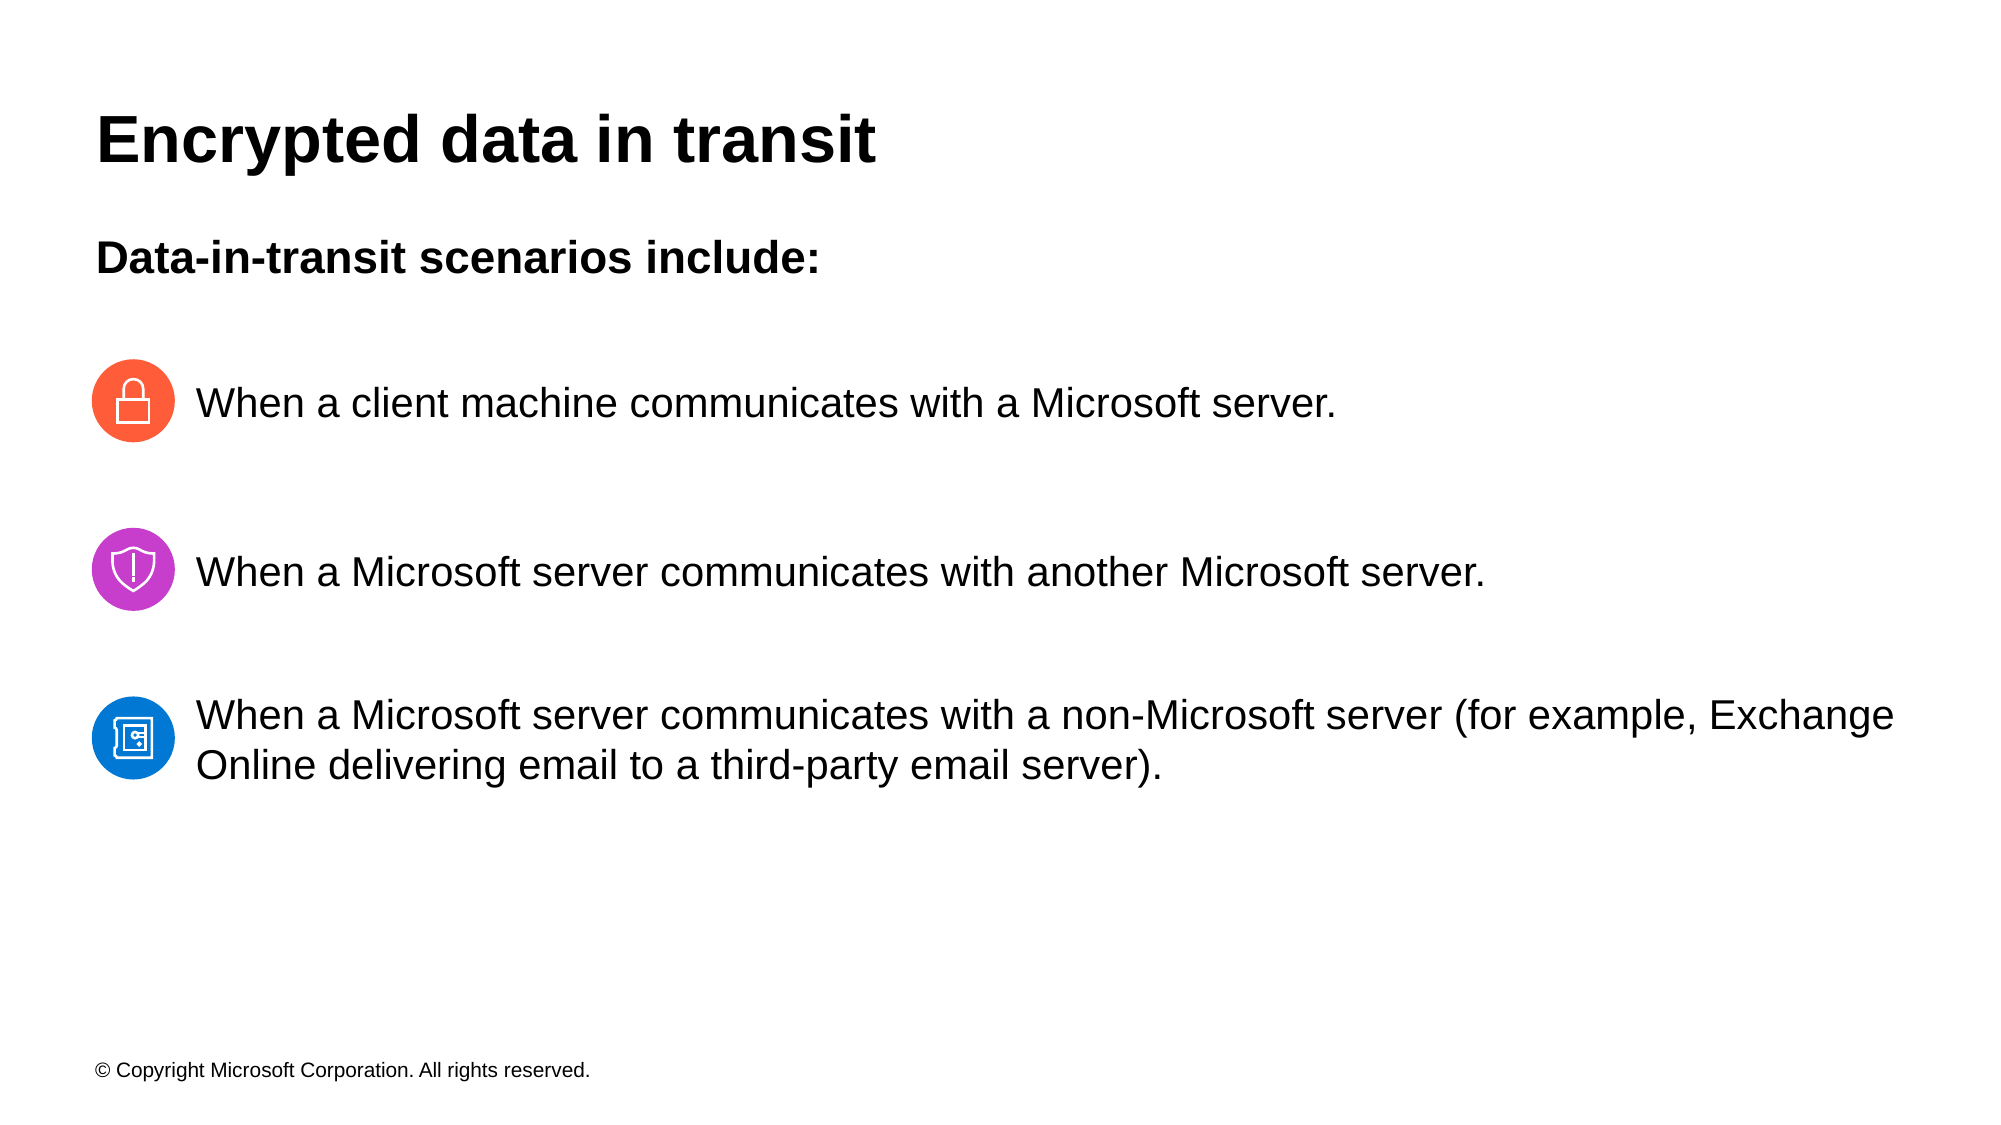

# Encrypted data in transit
Data-in-transit scenarios include:

When a client machine communicates with a Microsoft server.

When a Microsoft server communicates with another Microsoft server.
When a Microsoft server communicates with a non-Microsoft server (for example, Exchange Online delivering email to a third-party email server).